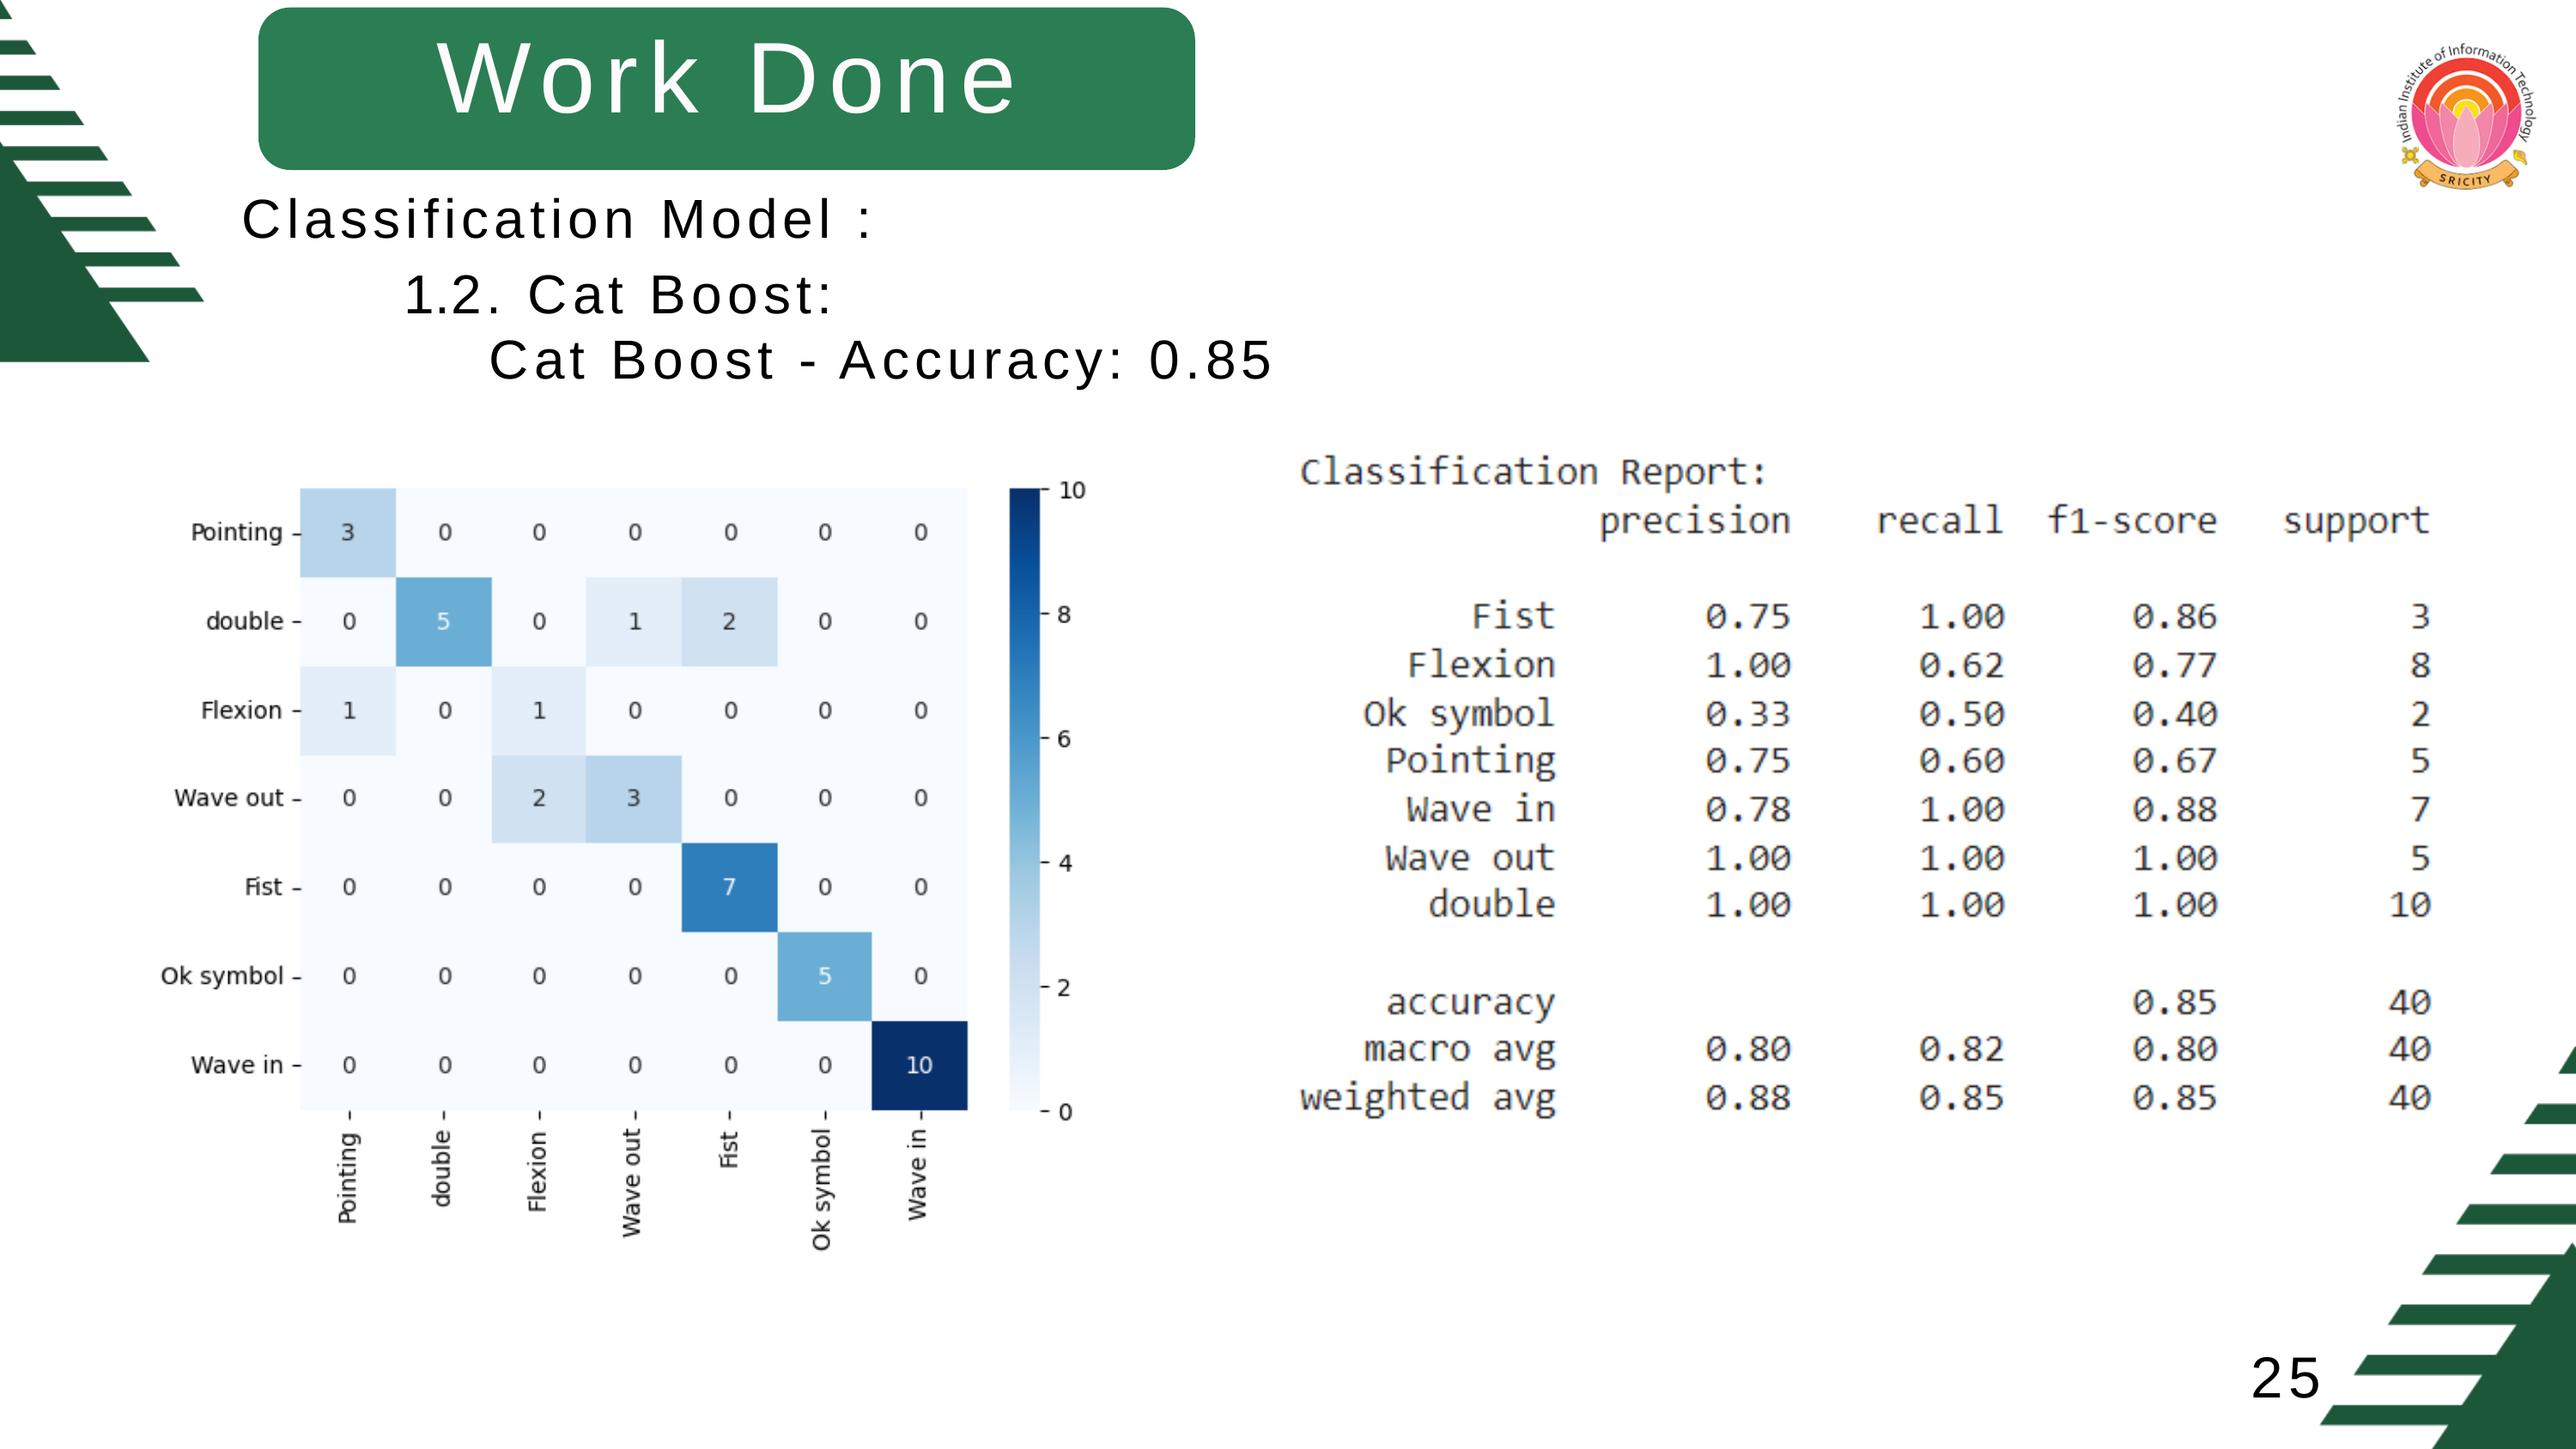

Work Done

Classification Model :
2. Cat Boost:
Cat Boost - Accuracy: 0.85

25